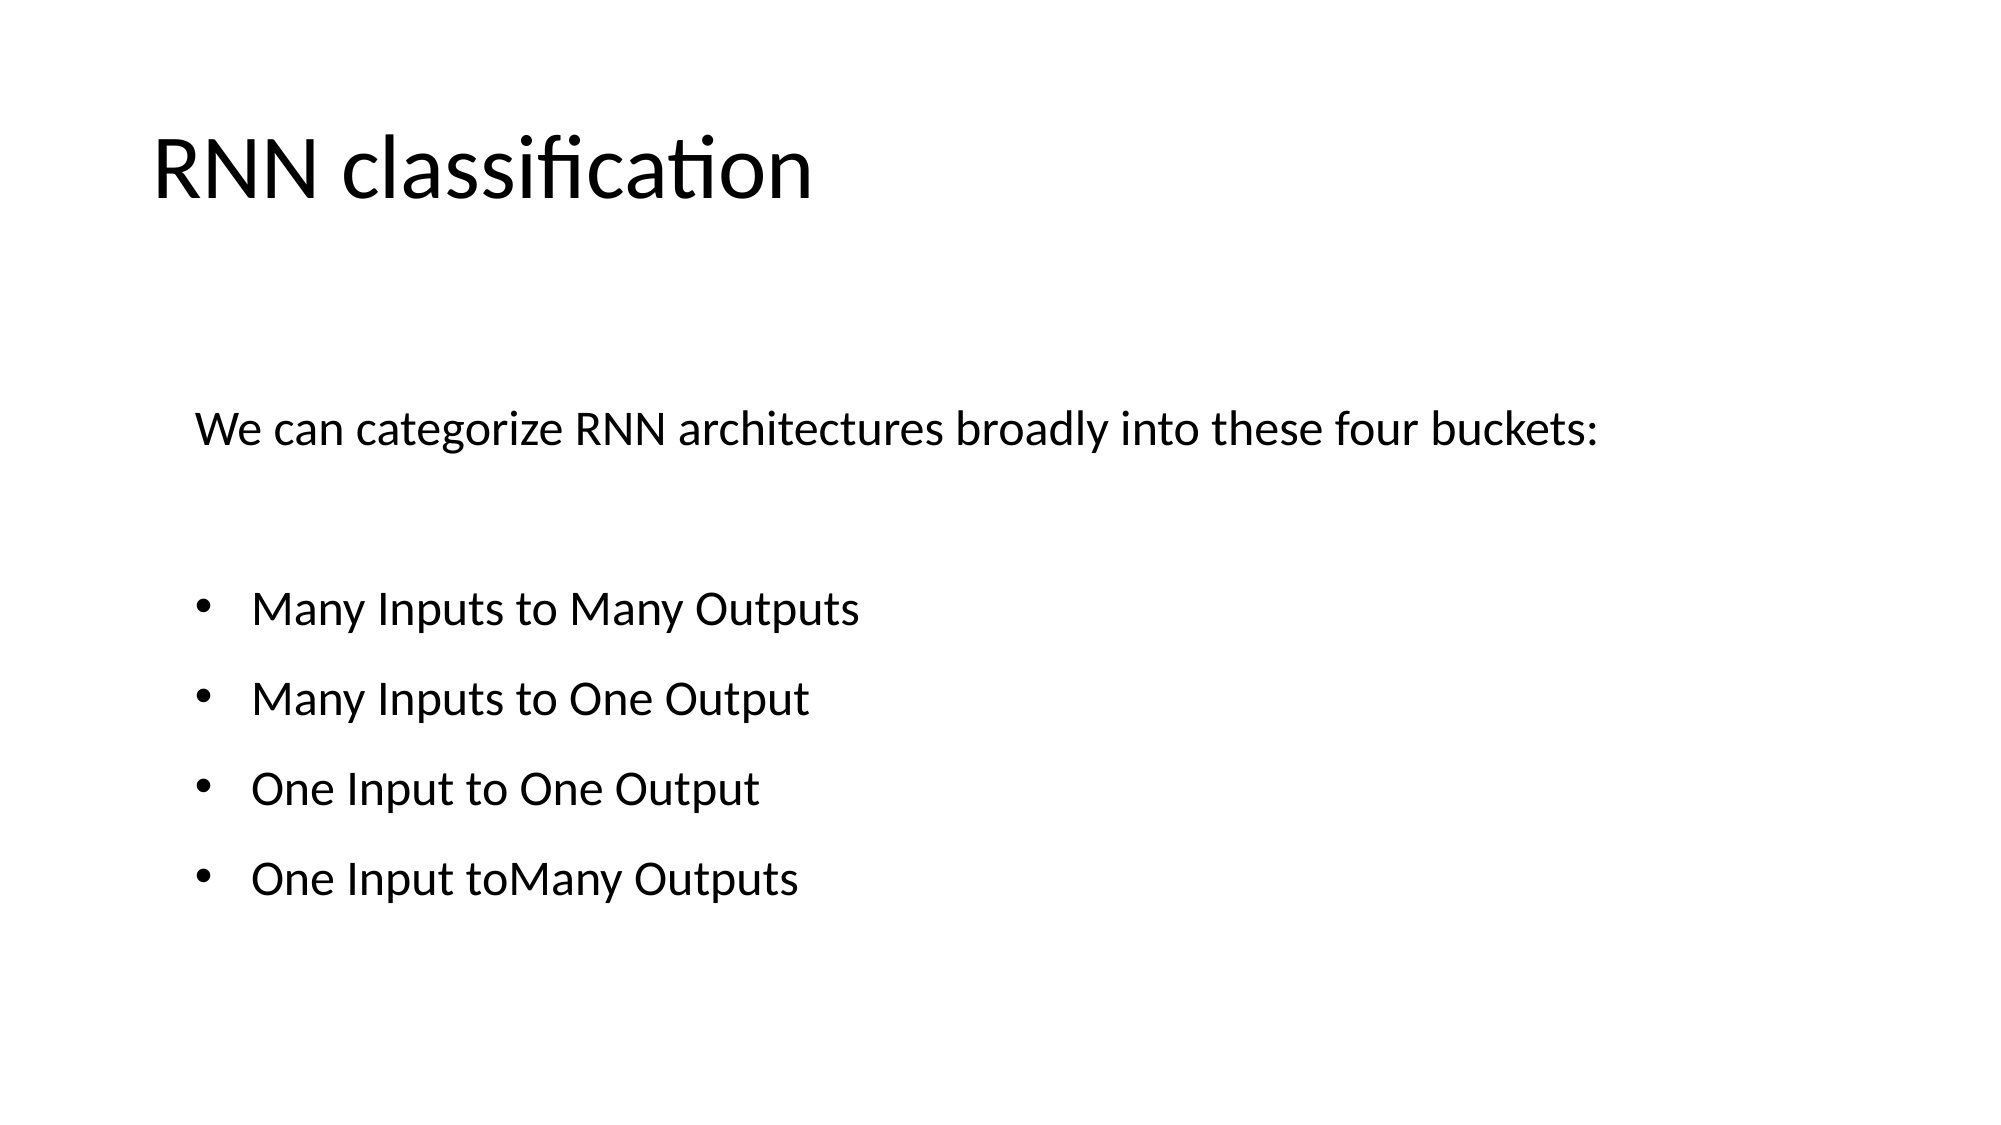

# RNN classification
We can categorize RNN architectures broadly into these four buckets:

Many Inputs to Many Outputs
Many Inputs to One Output
One Input to One Output
One Input toMany Outputs